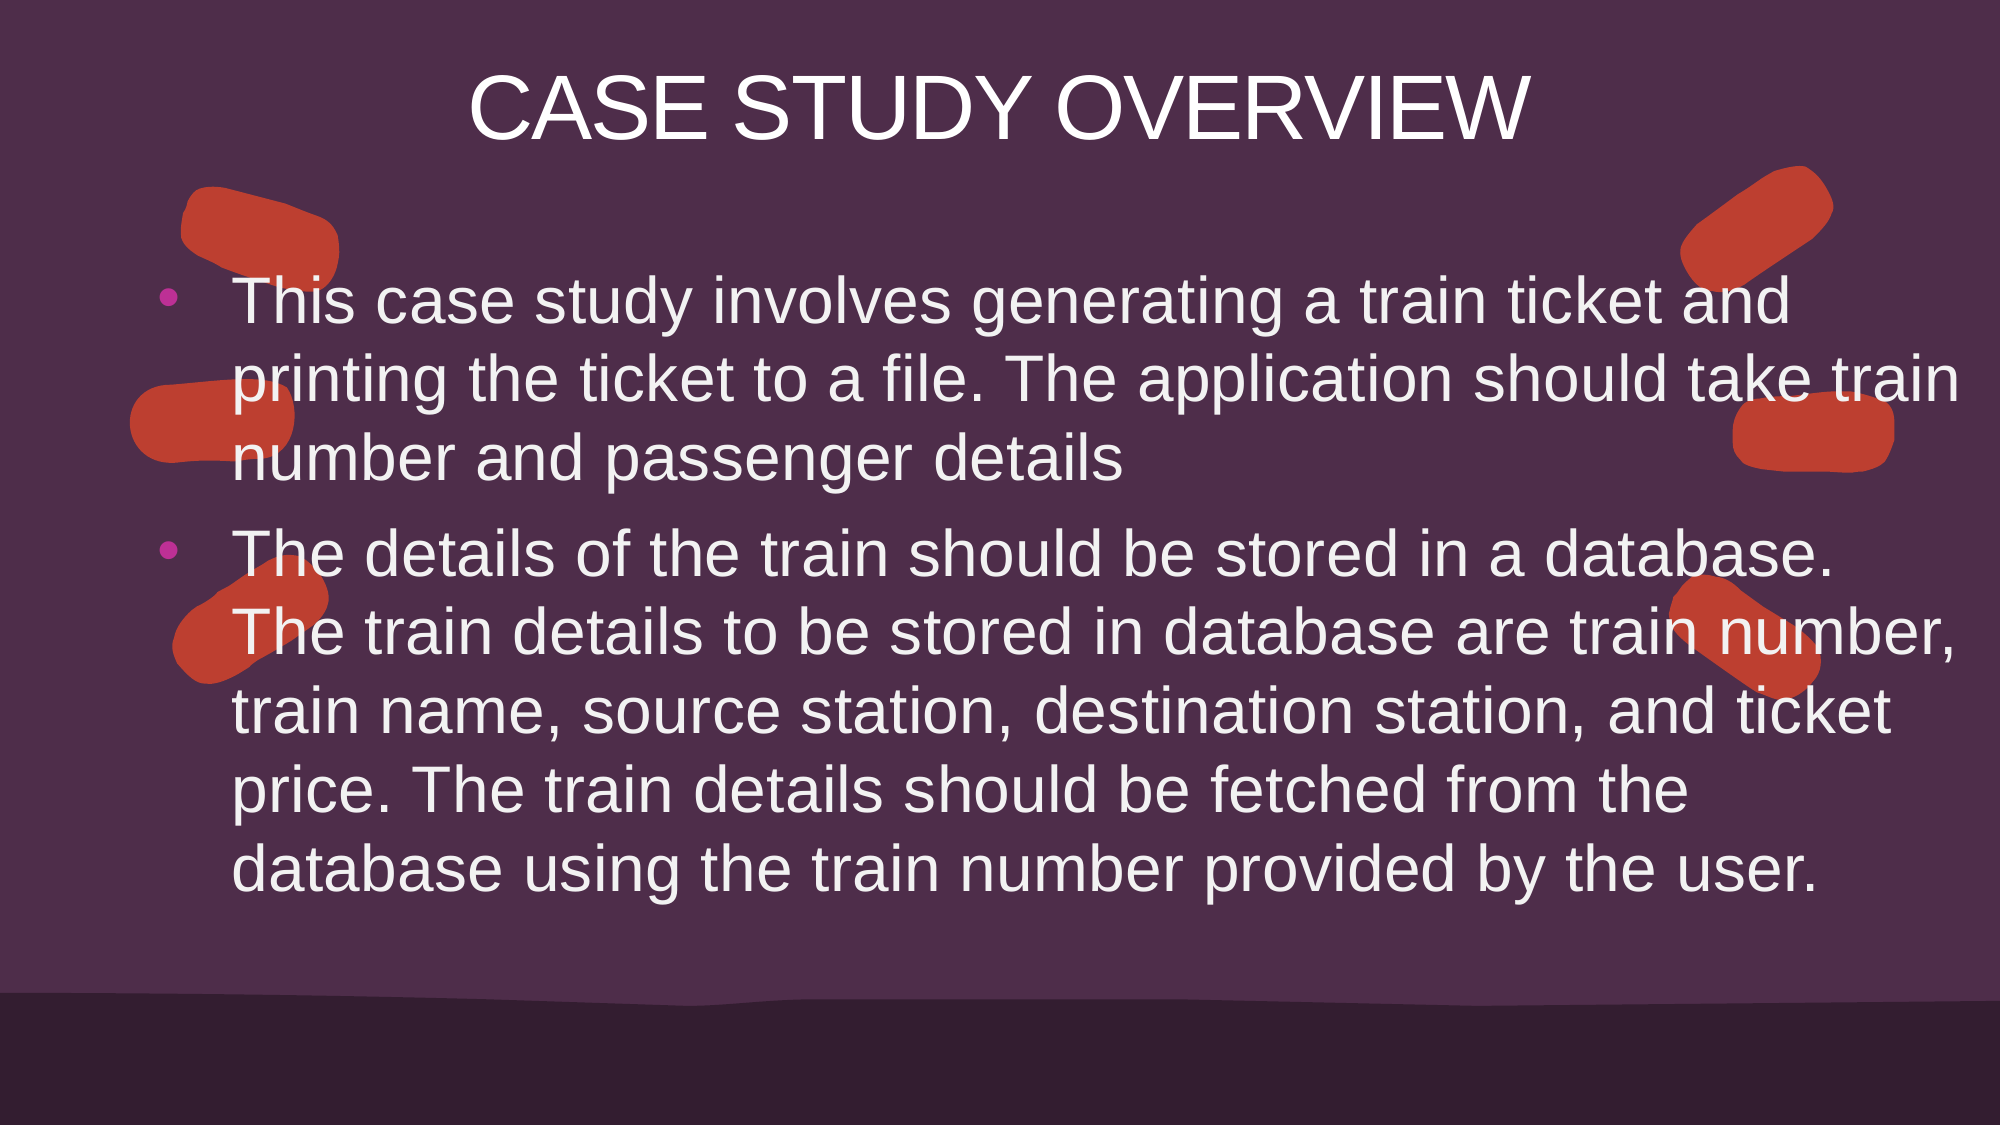

# Case Study Overview

This case study involves generating a train ticket and printing the ticket to a file. The application should take train number and passenger details
The details of the train should be stored in a database. The train details to be stored in database are train number, train name, source station, destination station, and ticket price. The train details should be fetched from the database using the train number provided by the user.